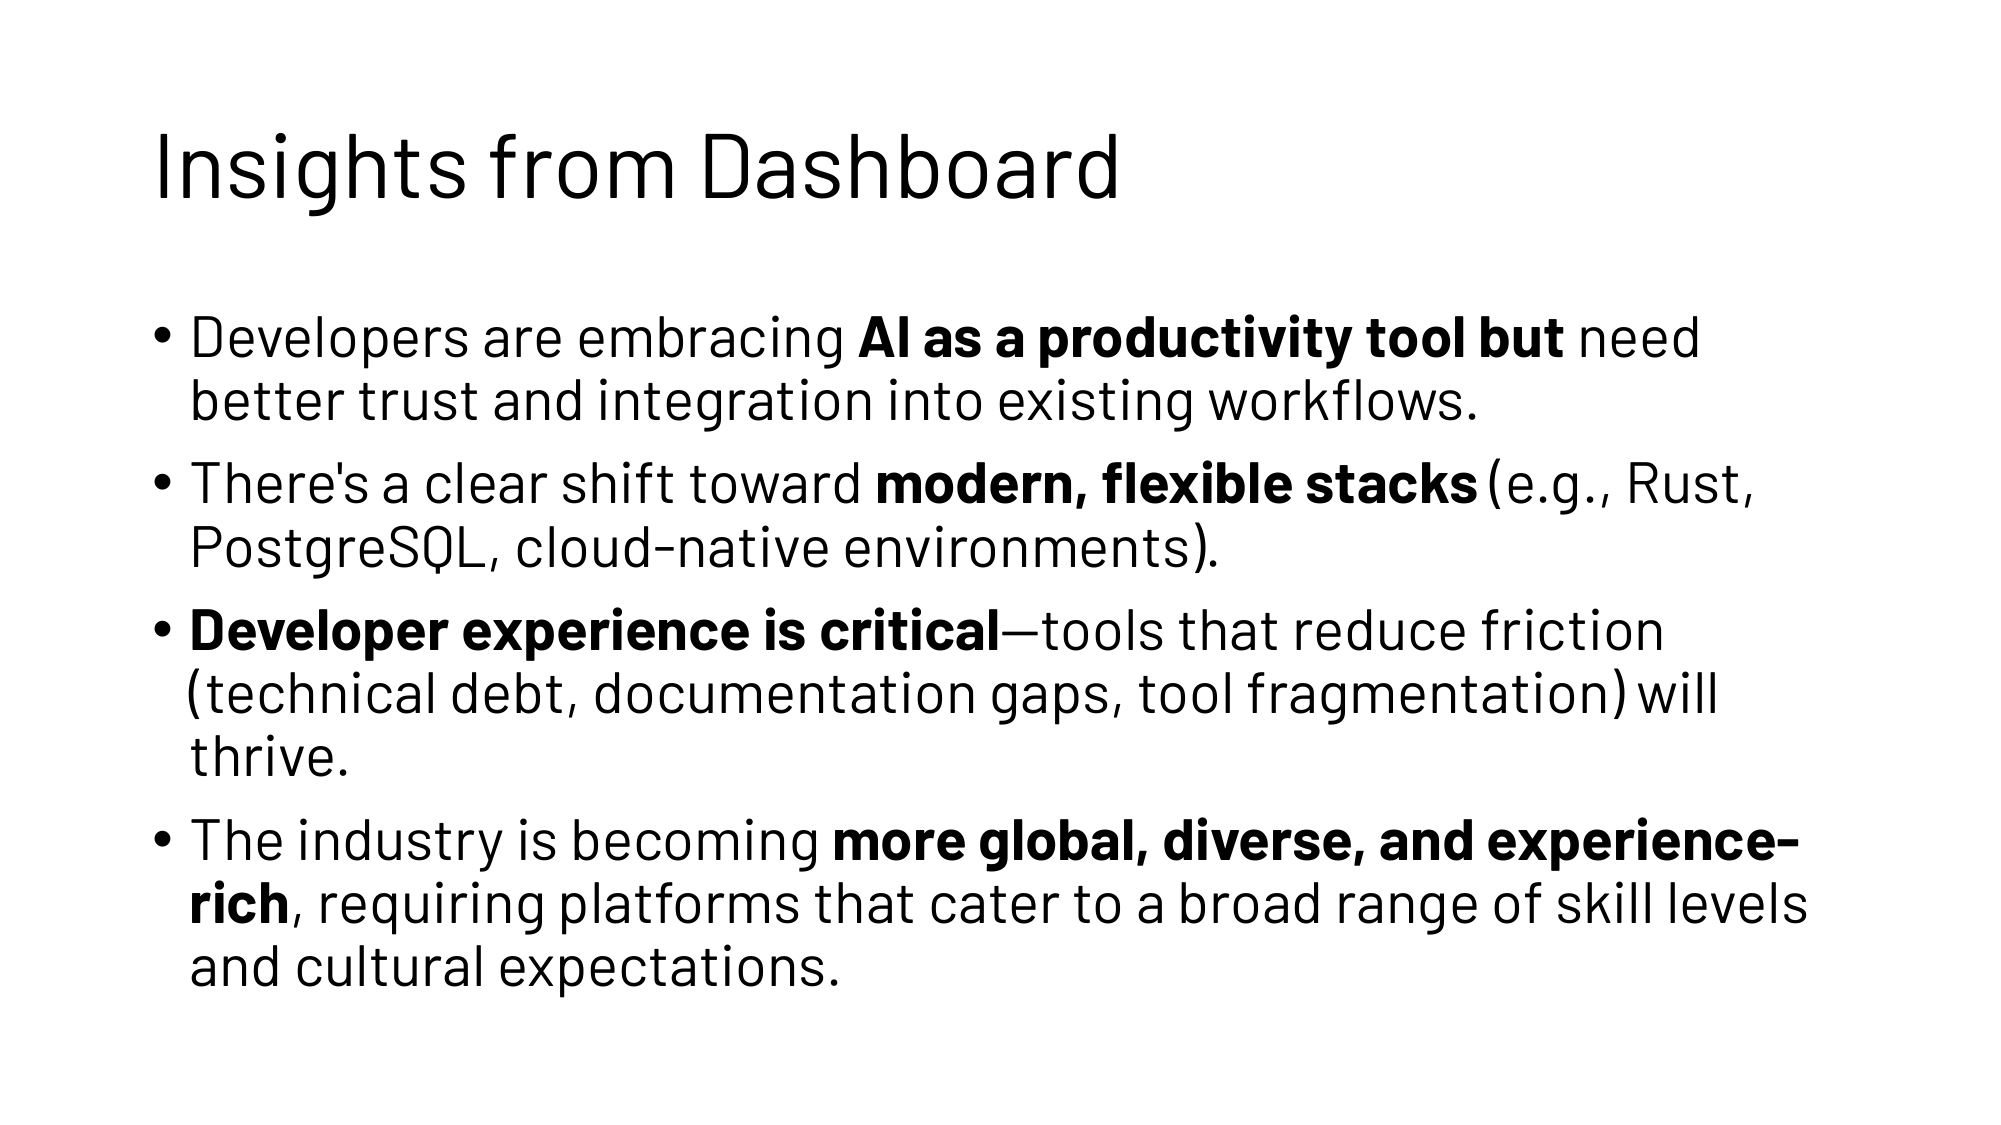

# Insights from Dashboard
Developers are embracing AI as a productivity tool but need better trust and integration into existing workflows.
There's a clear shift toward modern, flexible stacks (e.g., Rust, PostgreSQL, cloud-native environments).
Developer experience is critical—tools that reduce friction (technical debt, documentation gaps, tool fragmentation) will thrive.
The industry is becoming more global, diverse, and experience-rich, requiring platforms that cater to a broad range of skill levels and cultural expectations.